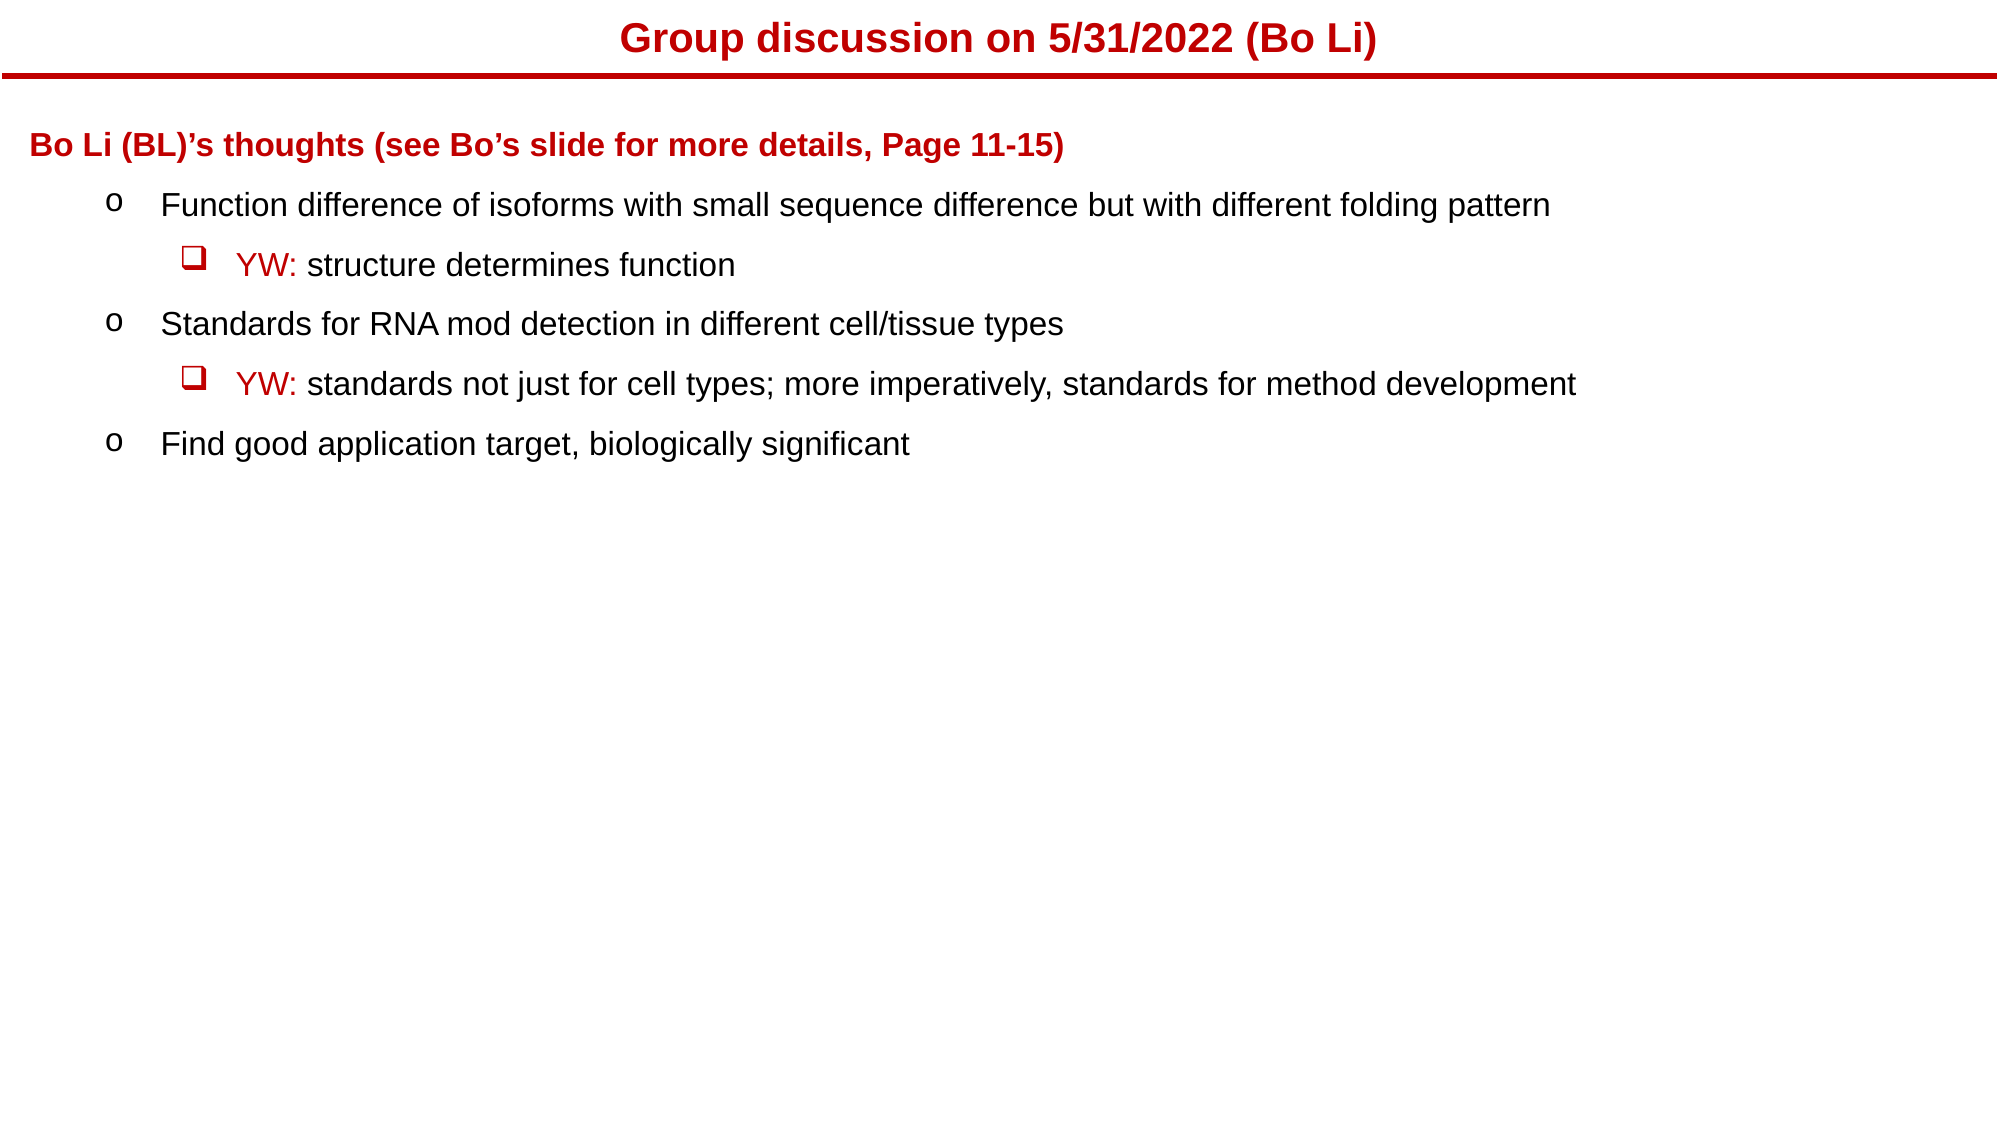

Group discussion on 5/31/2022 (Bo Li)
Bo Li (BL)’s thoughts (see Bo’s slide for more details, Page 11-15)
Function difference of isoforms with small sequence difference but with different folding pattern
YW: structure determines function
Standards for RNA mod detection in different cell/tissue types
YW: standards not just for cell types; more imperatively, standards for method development
Find good application target, biologically significant